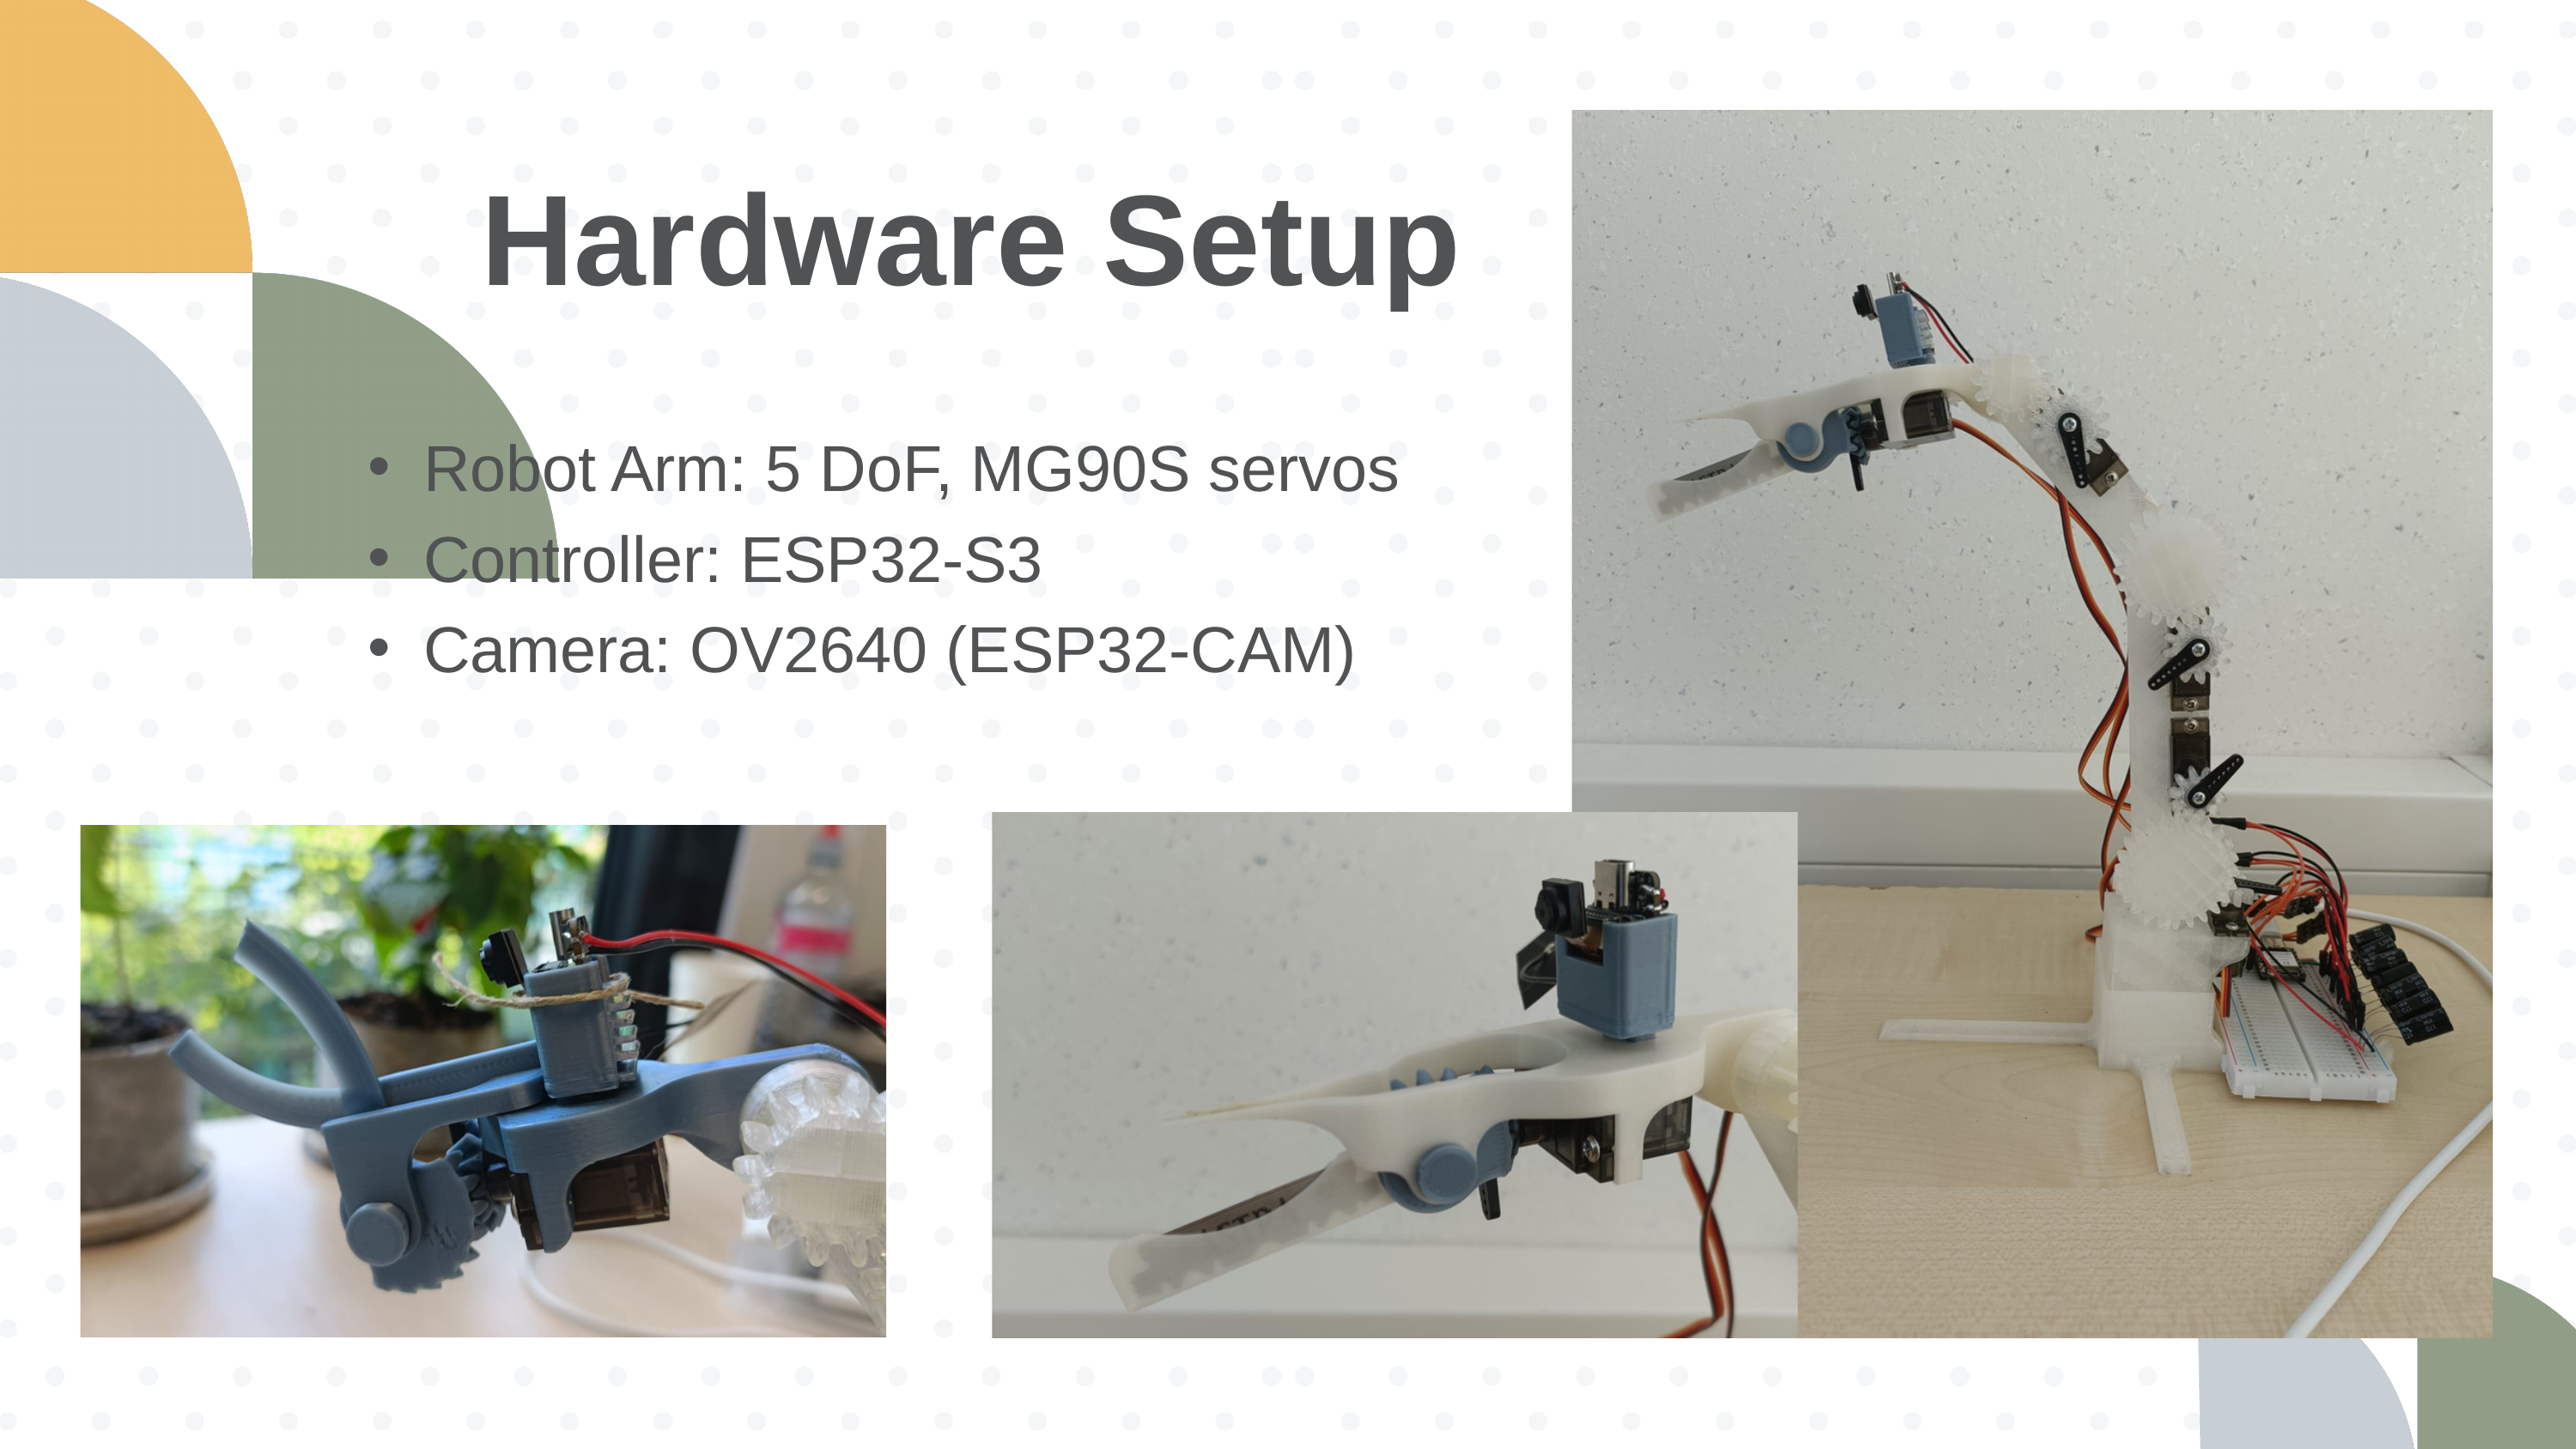

Hardware Setup
Robot Arm: 5 DoF, MG90S servos
Controller: ESP32-S3
Camera: OV2640 (ESP32-CAM)